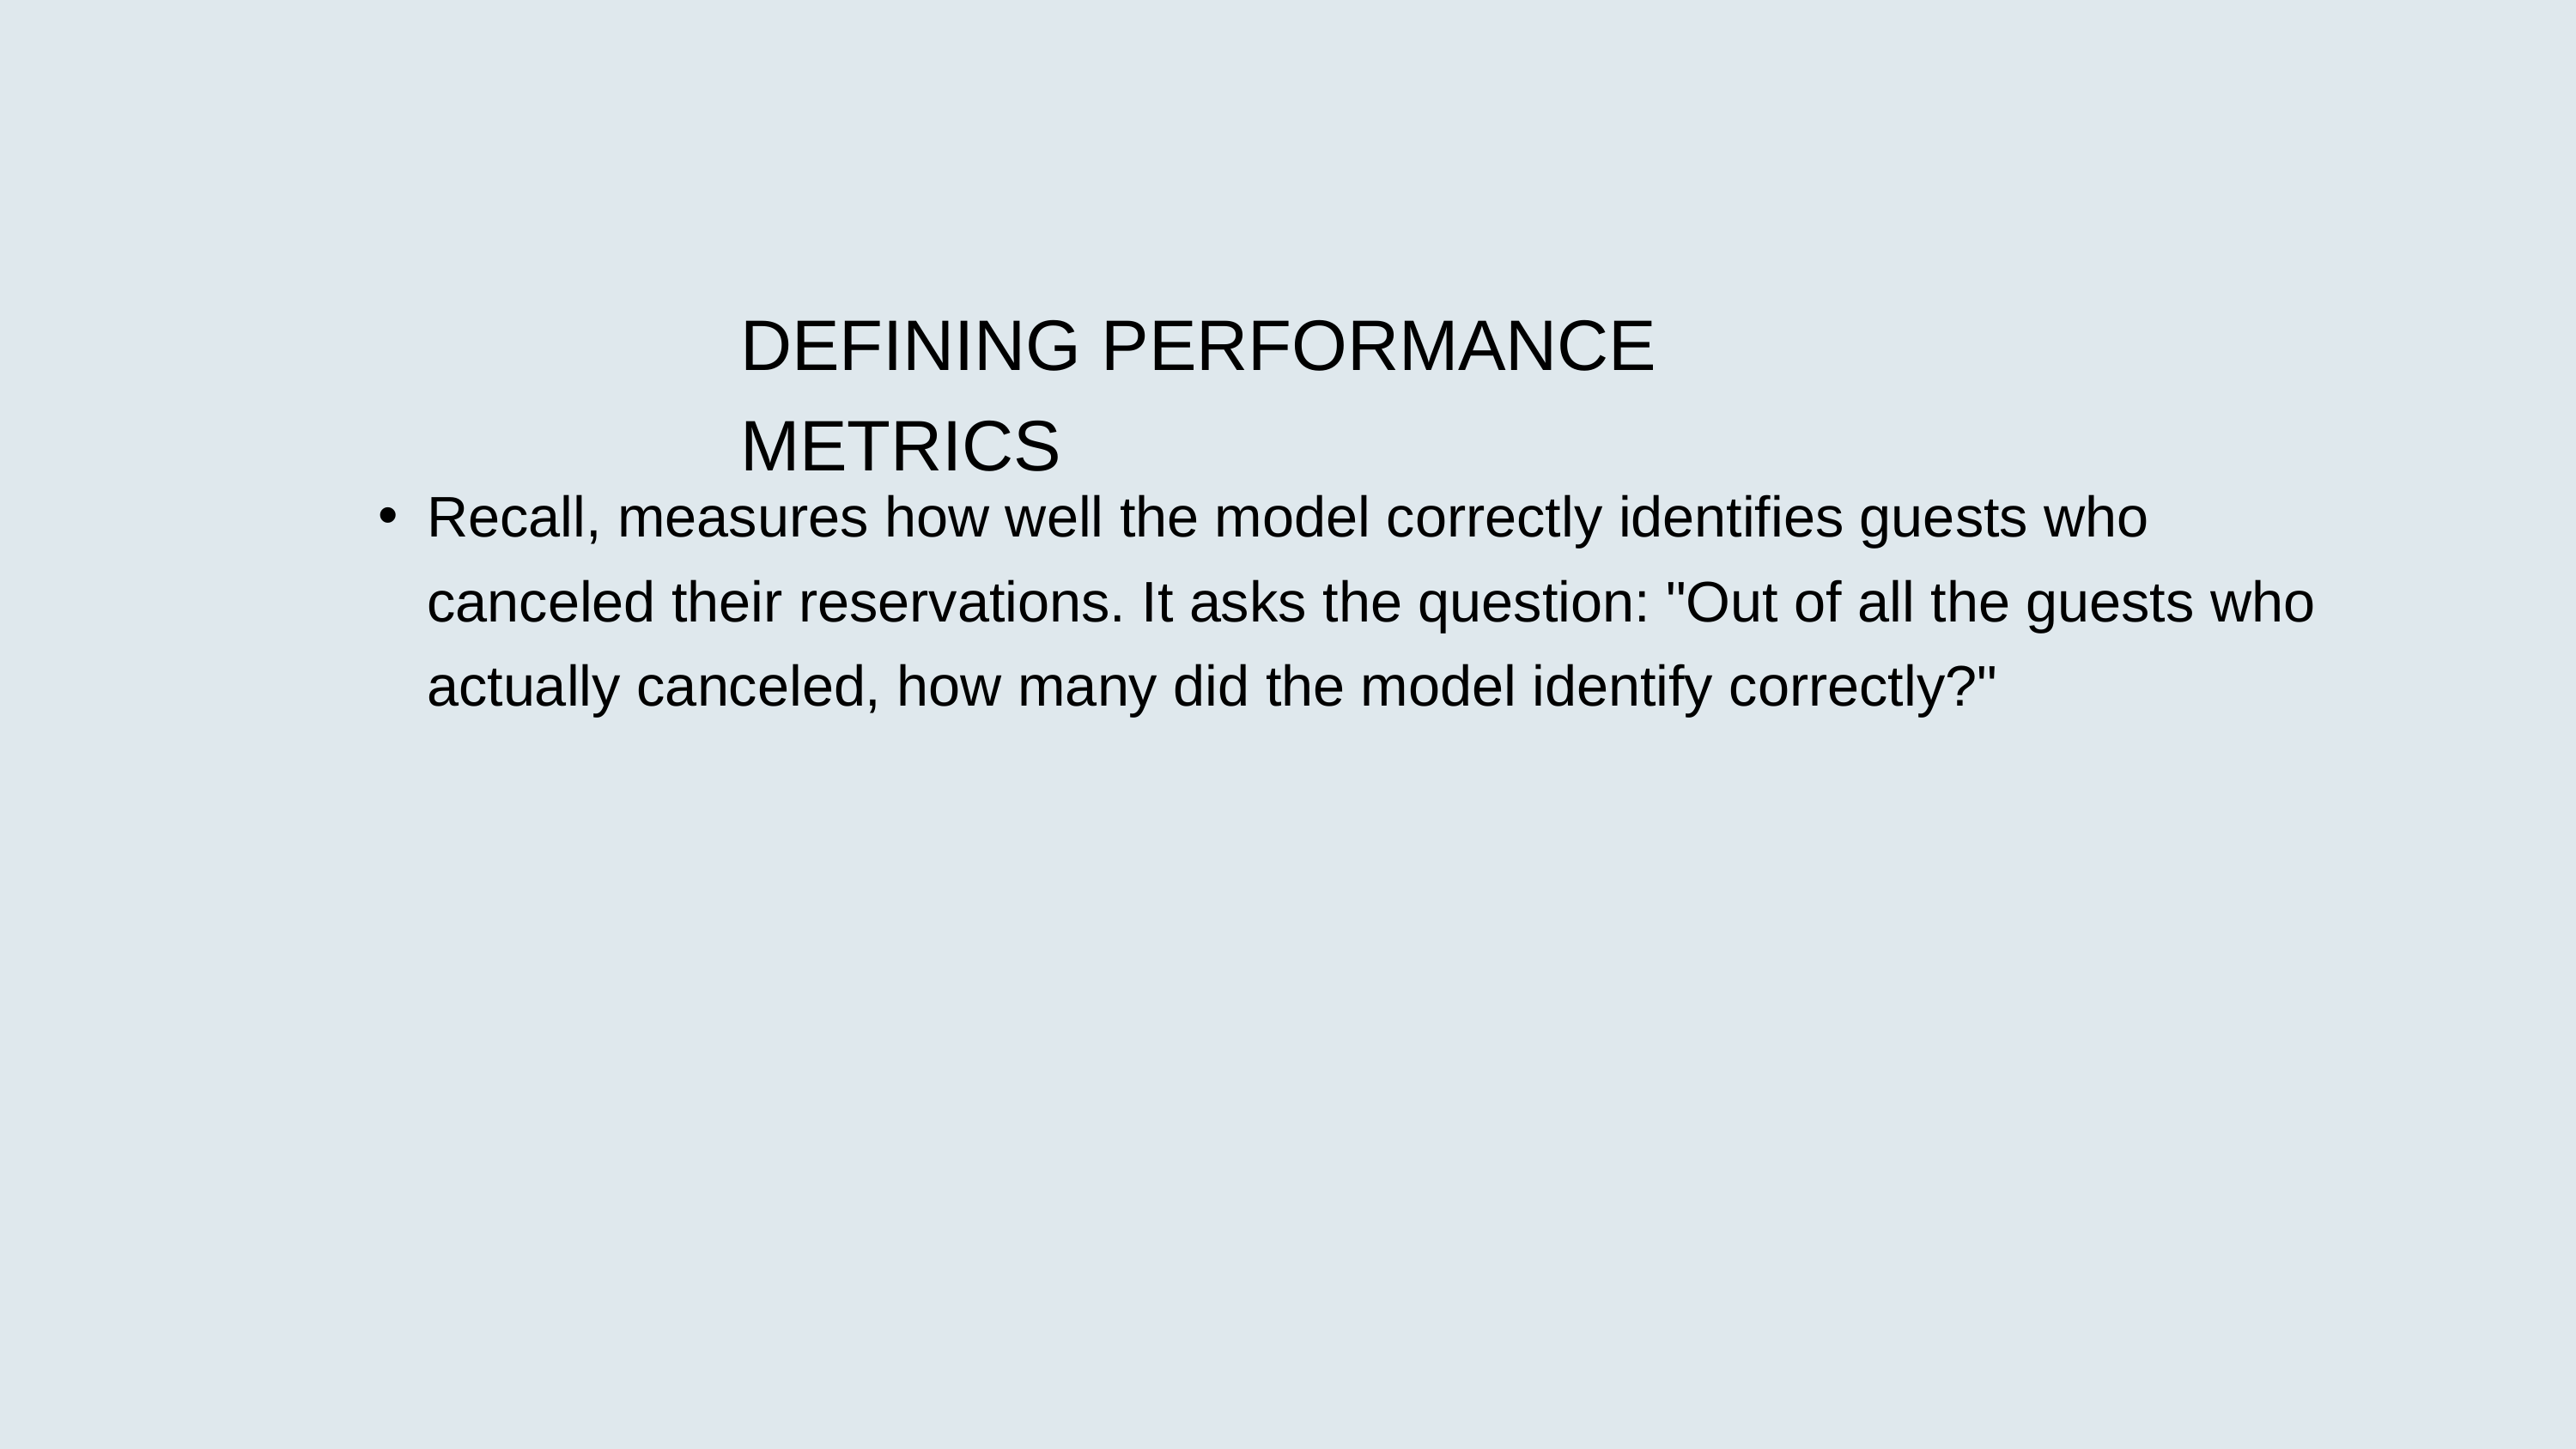

DEFINING PERFORMANCE METRICS
Recall, measures how well the model correctly identifies guests who canceled their reservations. It asks the question: "Out of all the guests who actually canceled, how many did the model identify correctly?"